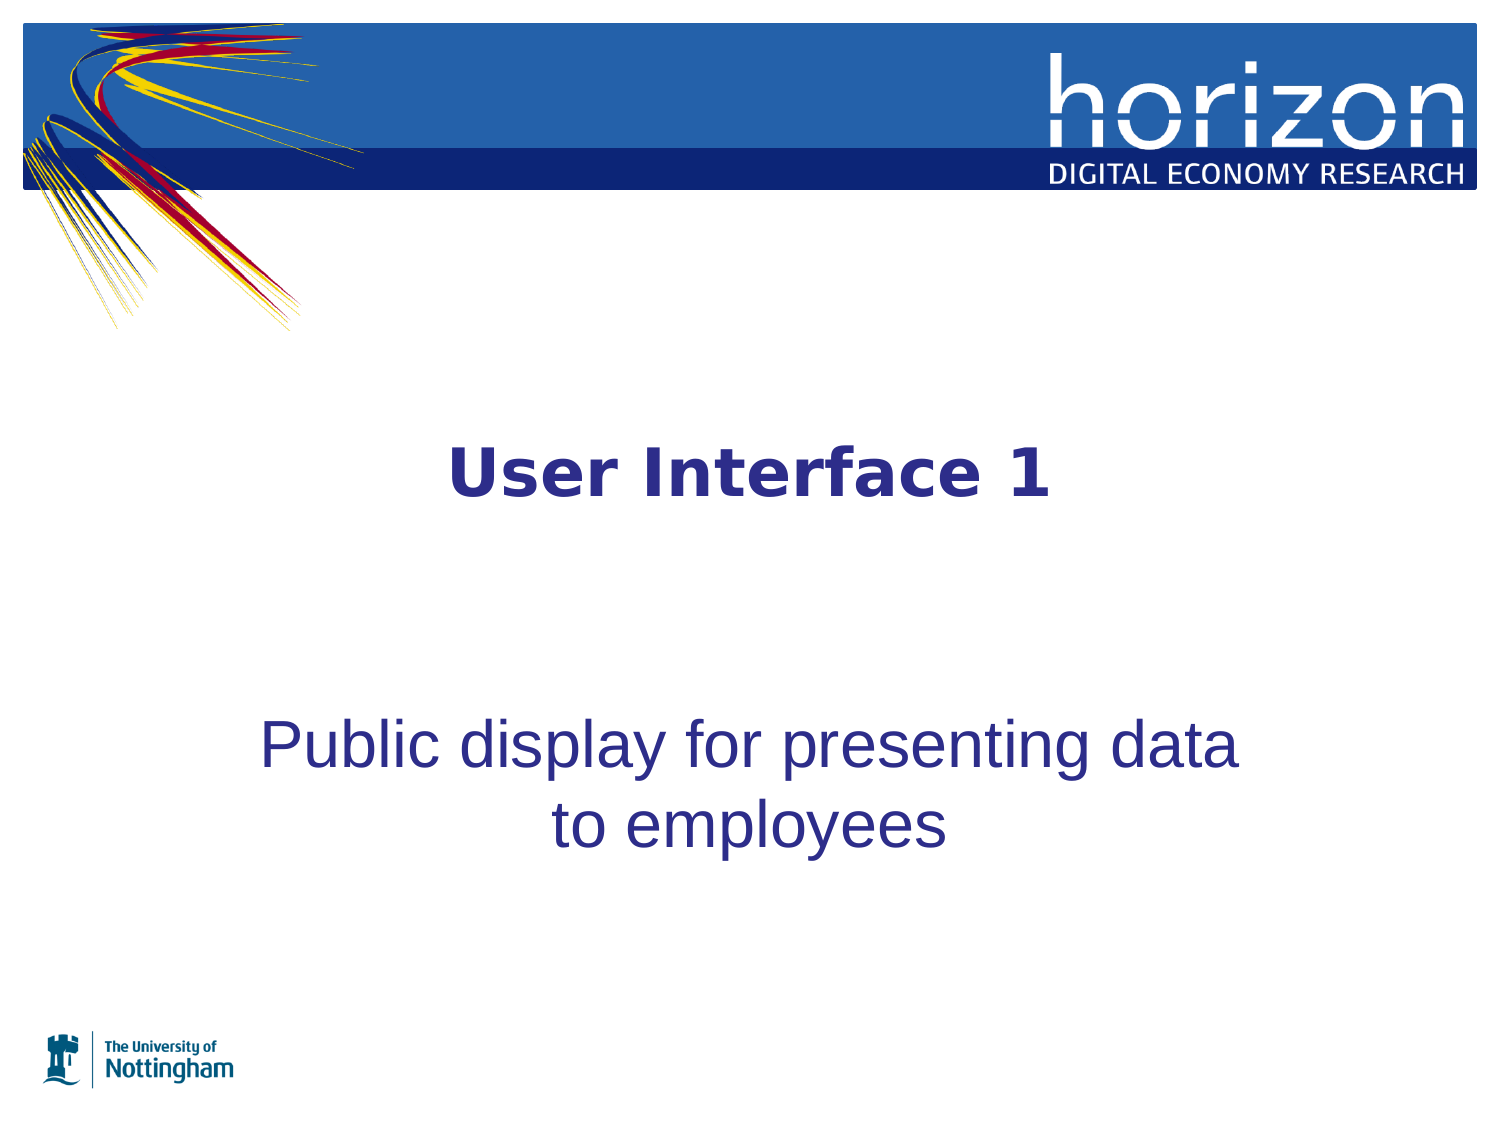

# User Interface 1
Public display for presenting data to employees